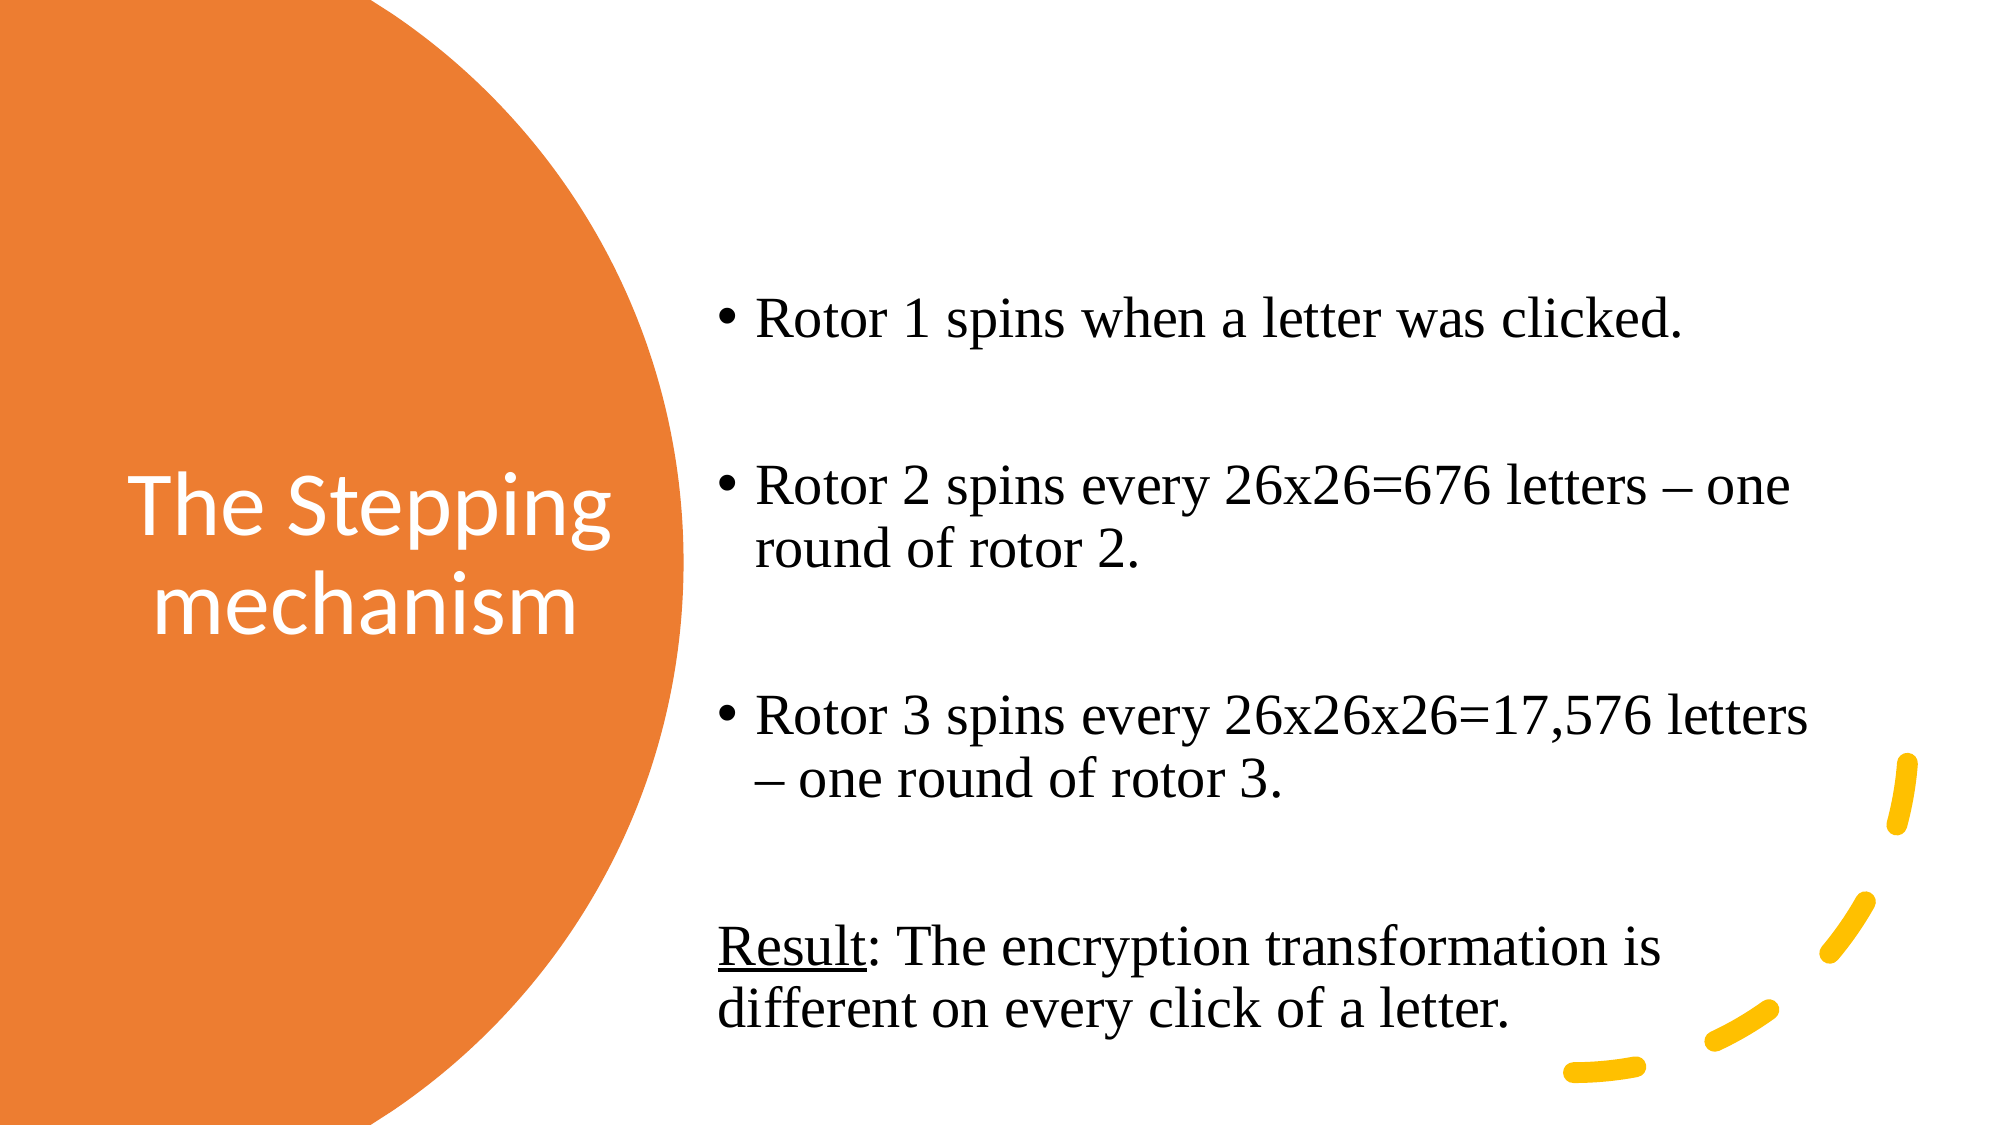

# The Stepping mechanism
Rotor 1 spins when a letter was clicked.

Rotor 2 spins every 26x26=676 letters – one round of rotor 2.

Rotor 3 spins every 26x26x26=17,576 letters – one round of rotor 3.

Result: The encryption transformation is different on every click of a letter.